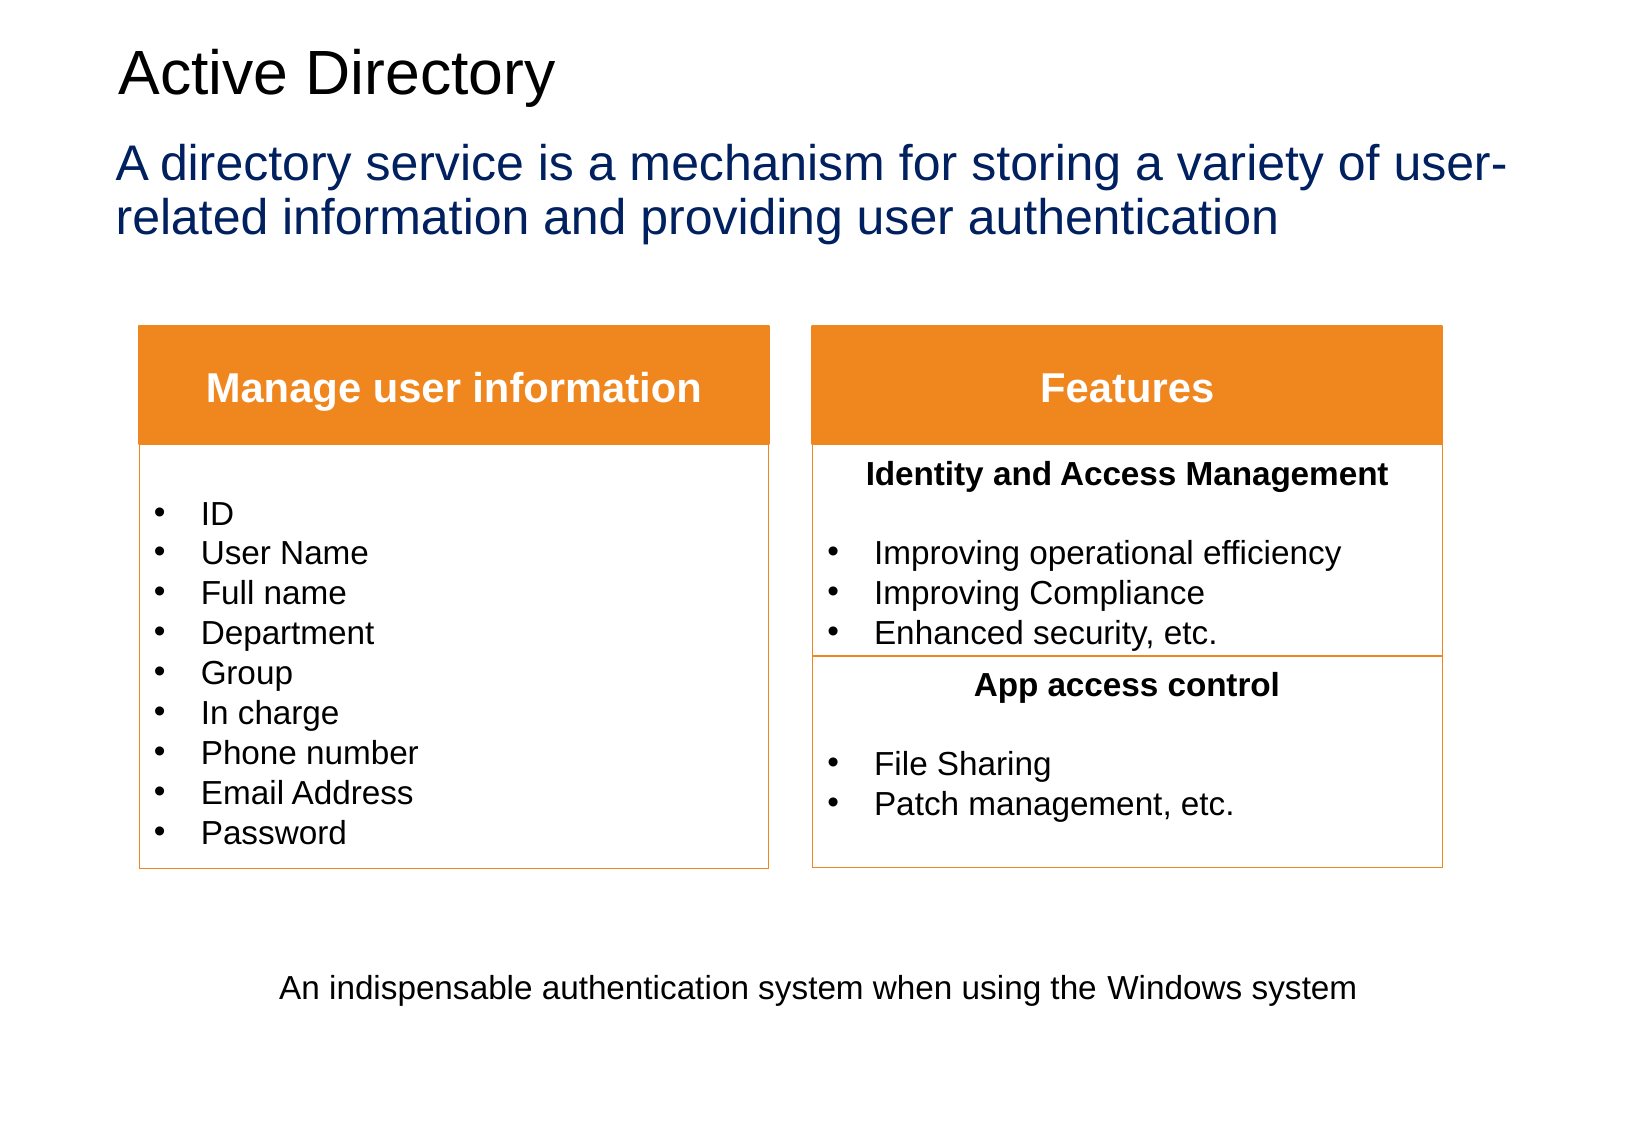

Active Directory
A directory service is a mechanism for storing a variety of user-related information and providing user authentication
Manage user information
Features

ID
User Name
Full name
Department
Group
In charge
Phone number
Email Address
Password
Identity and Access Management

Improving operational efficiency
Improving Compliance
Enhanced security, etc.
App access control

File Sharing
Patch management, etc.
An indispensable authentication system when using the Windows system